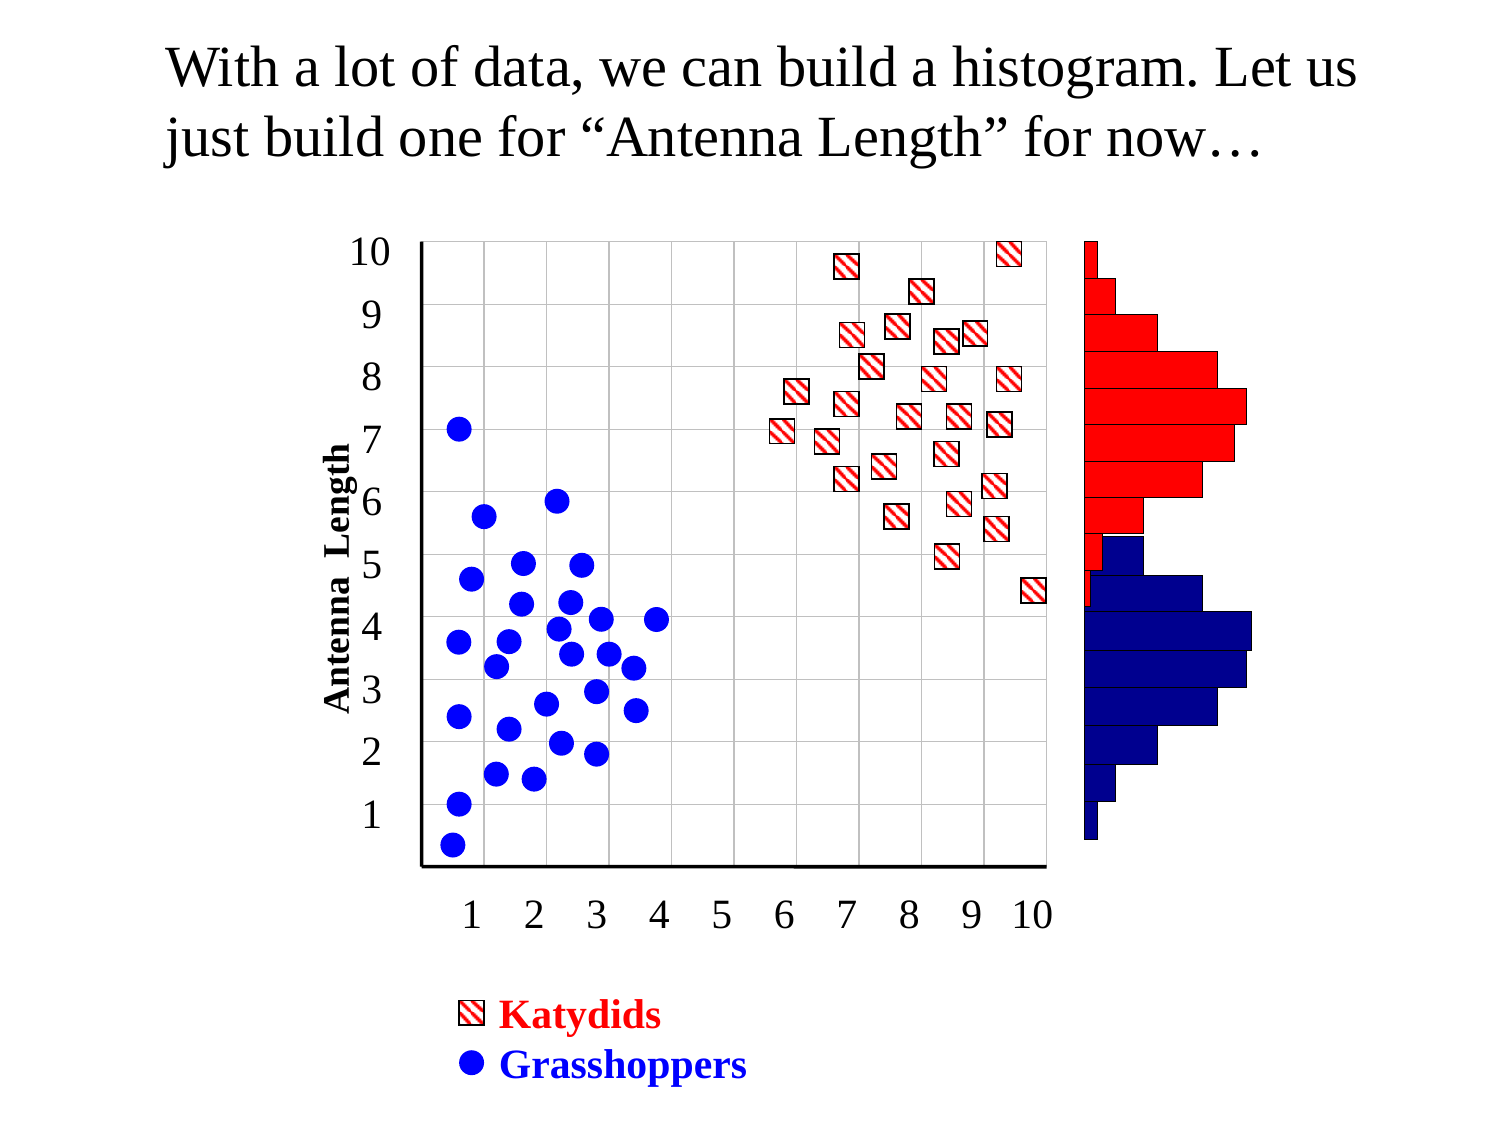

With a lot of data, we can build a histogram. Let us just build one for “Antenna Length” for now…
10
9
8
7
6
5
4
3
2
1
1
2
3
4
5
6
7
8
9
10

Antenna  Length

Katydids
Grasshoppers